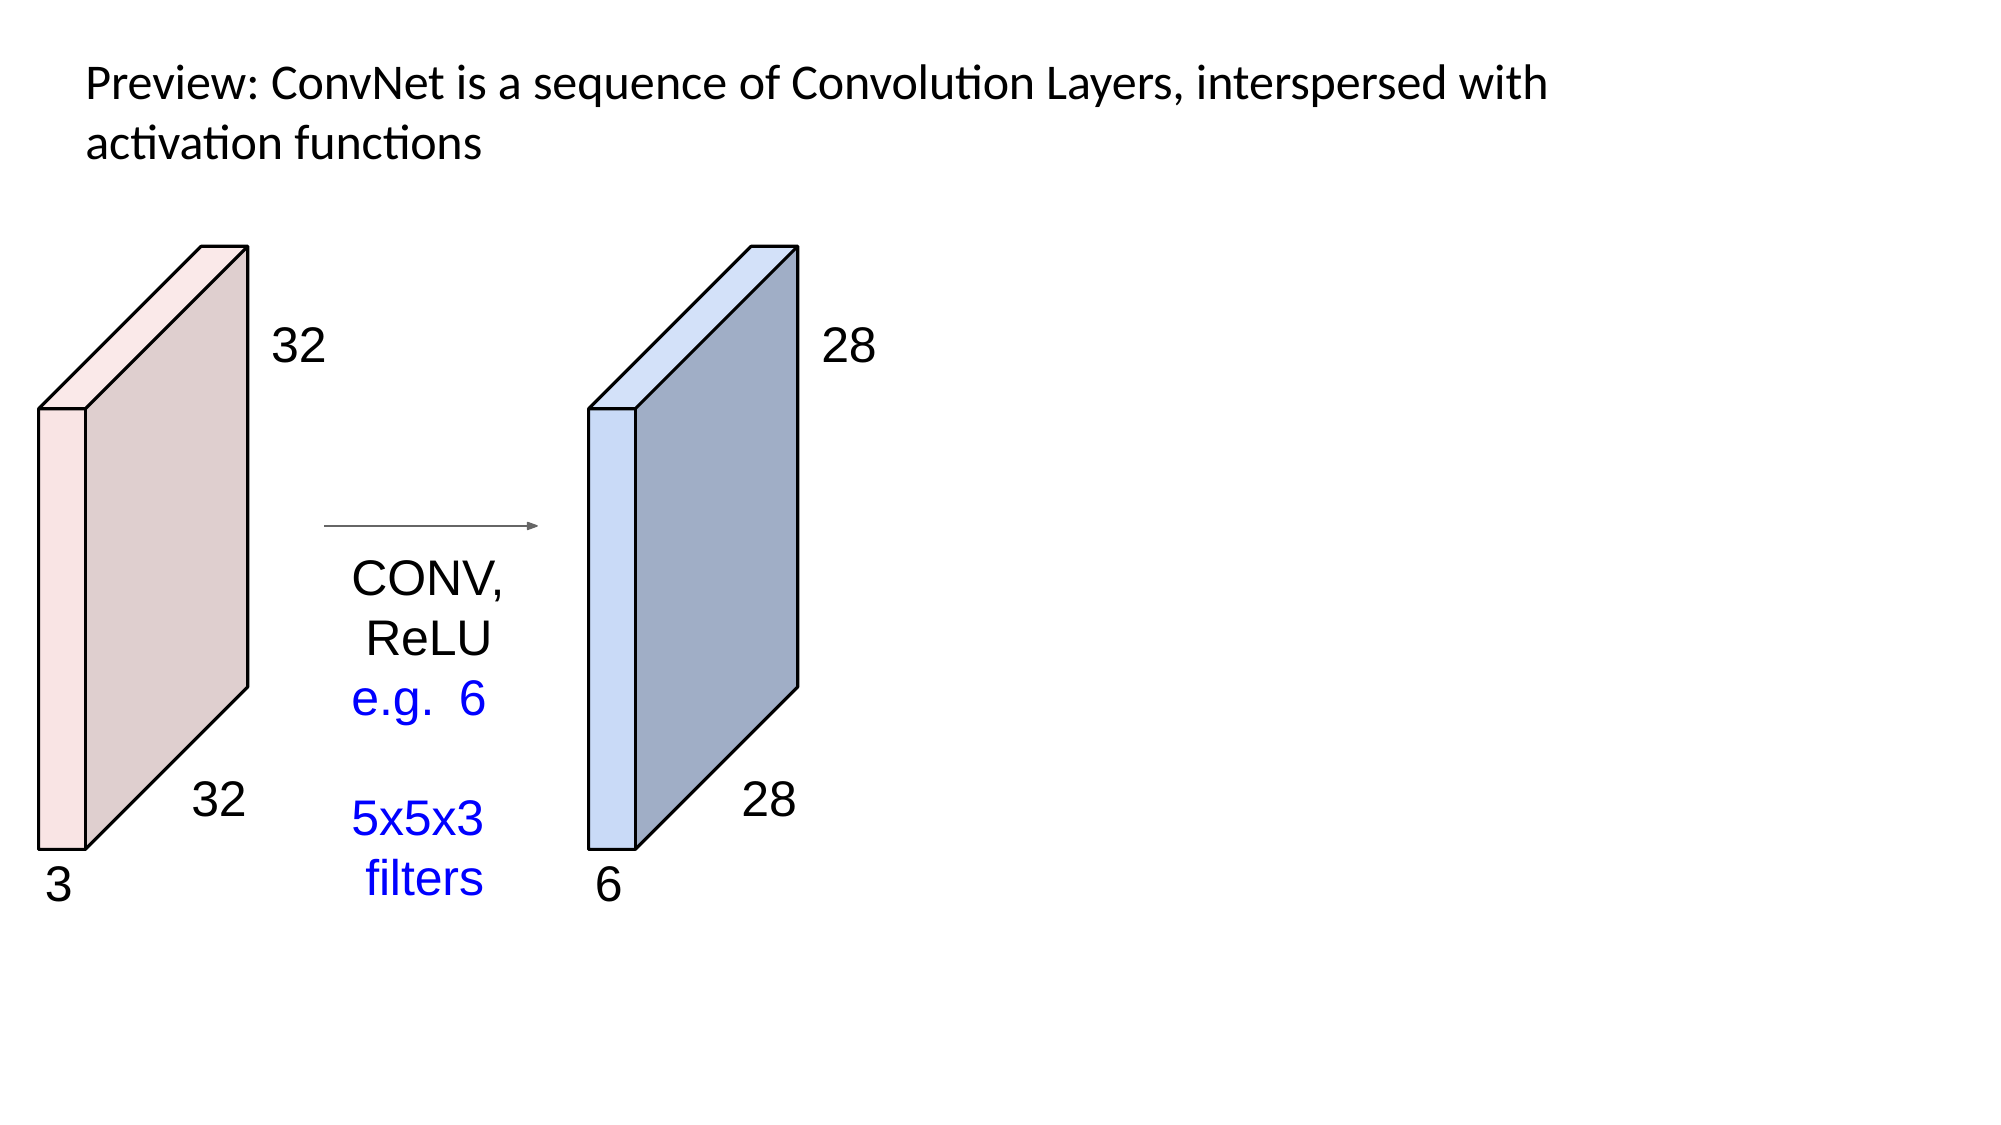

Lecture 5 - 54
April 16, 2019
# Preview: ConvNet is a sequence of Convolution Layers, interspersed with  activation functions

32
28

CONV,  ReLU
e.g. 6  5x5x3  filters
32
28
3
6
Fei-Fei Li & Justin Johnson & Serena Yeung	Lecture 5 -	April 16, 2019
Fei-Fei Li & Justin Johnson & Serena Yeung